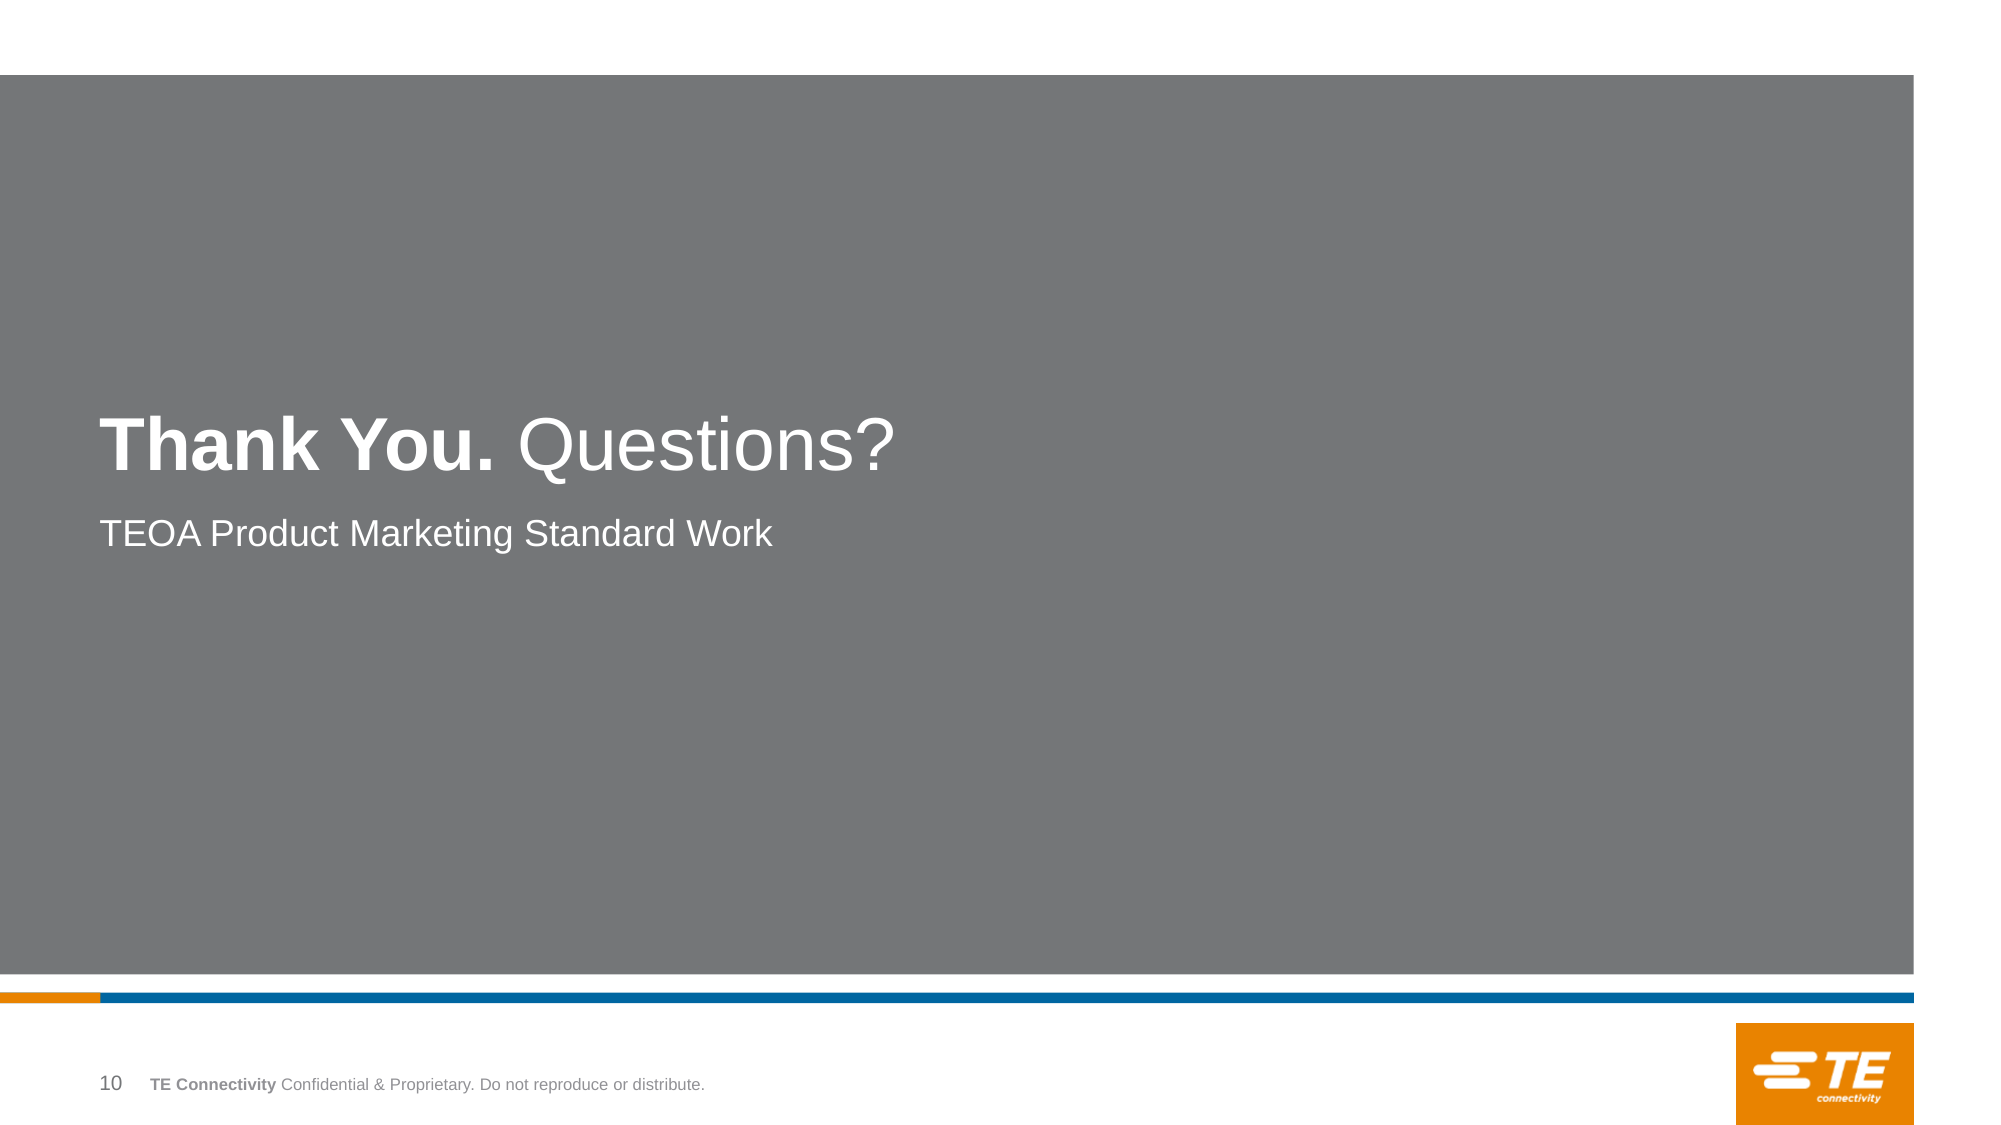

# Thank You. Questions?
TEOA Product Marketing Standard Work
10